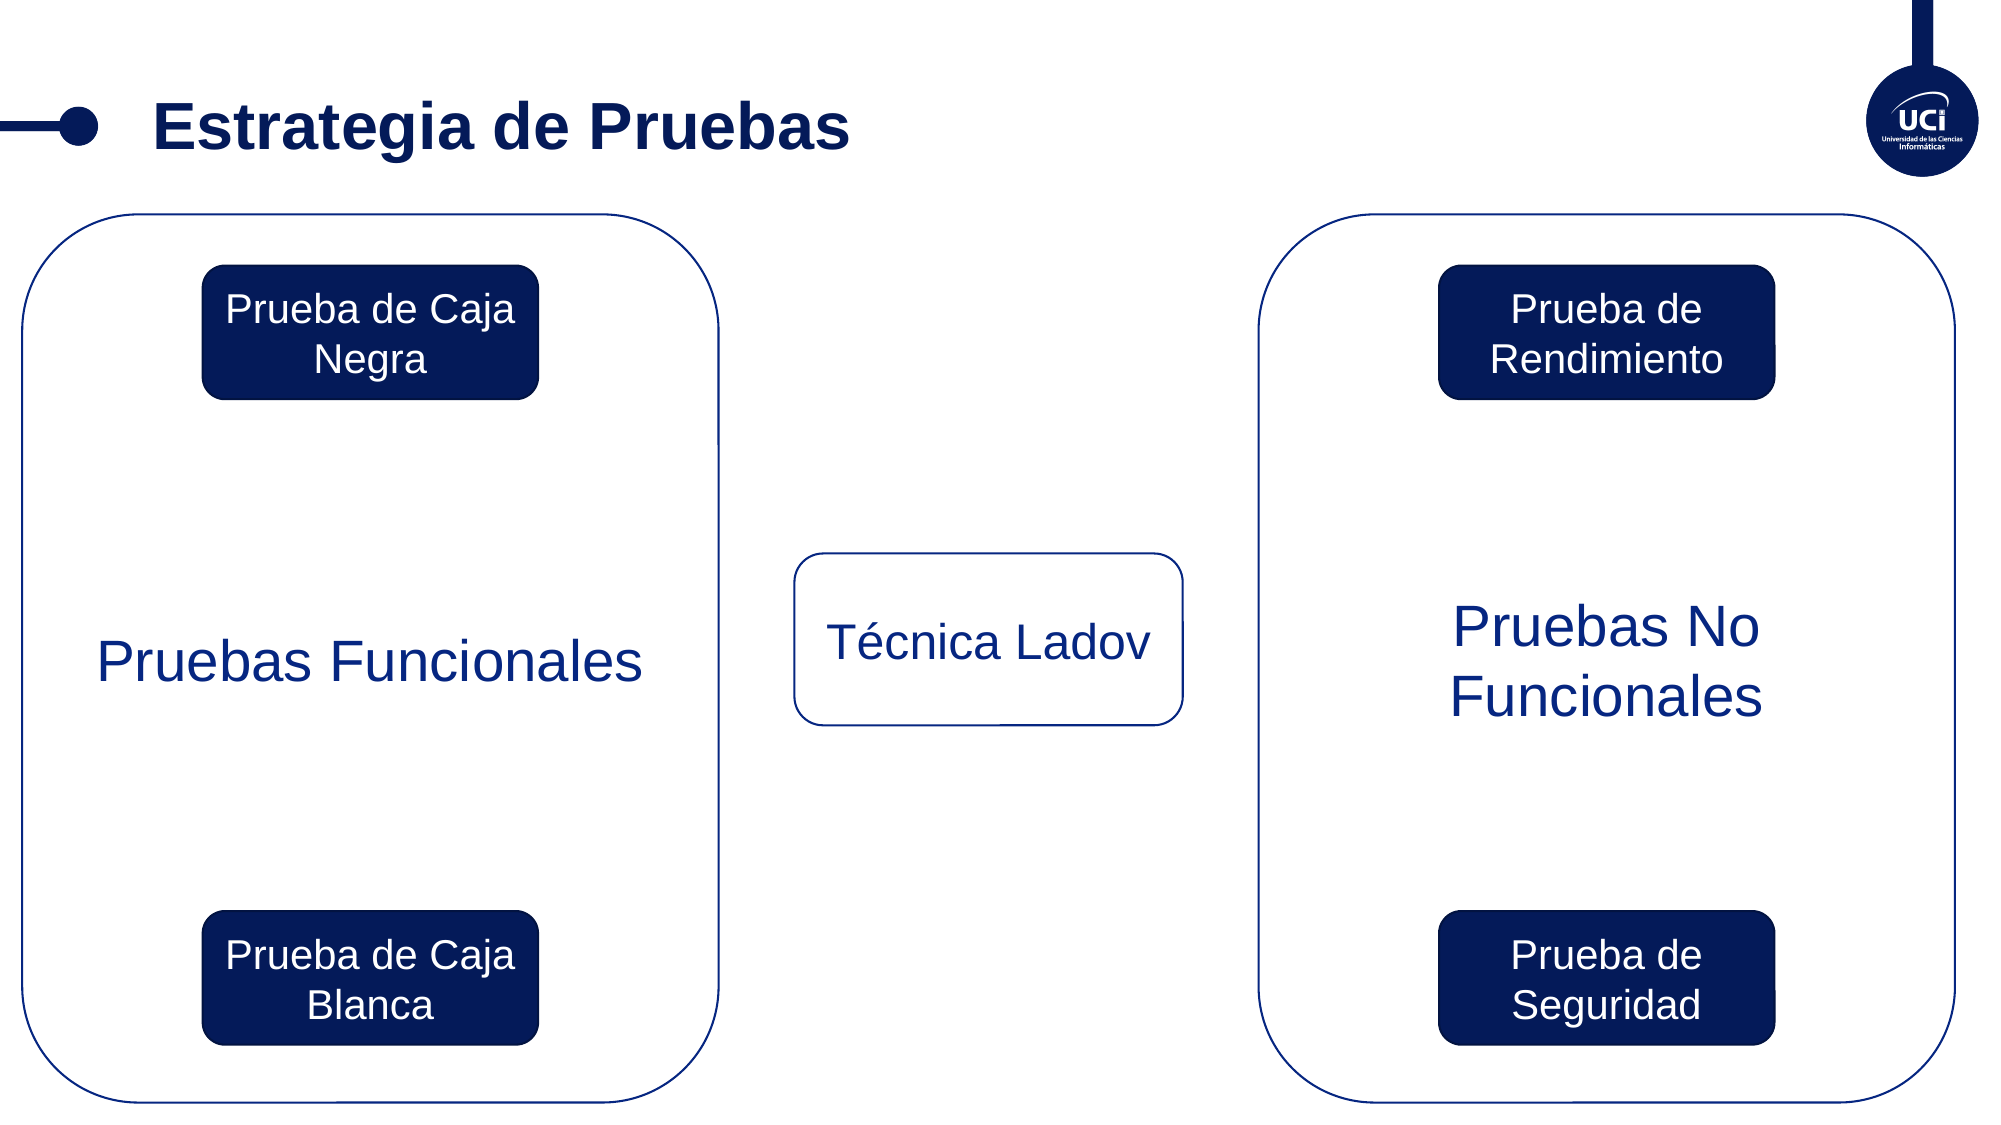

# Estrategia de Pruebas
Pruebas No Funcionales
Pruebas Funcionales
Prueba de Caja Negra
Prueba de Rendimiento
Técnica Ladov
Prueba de Caja Blanca
Prueba de Seguridad